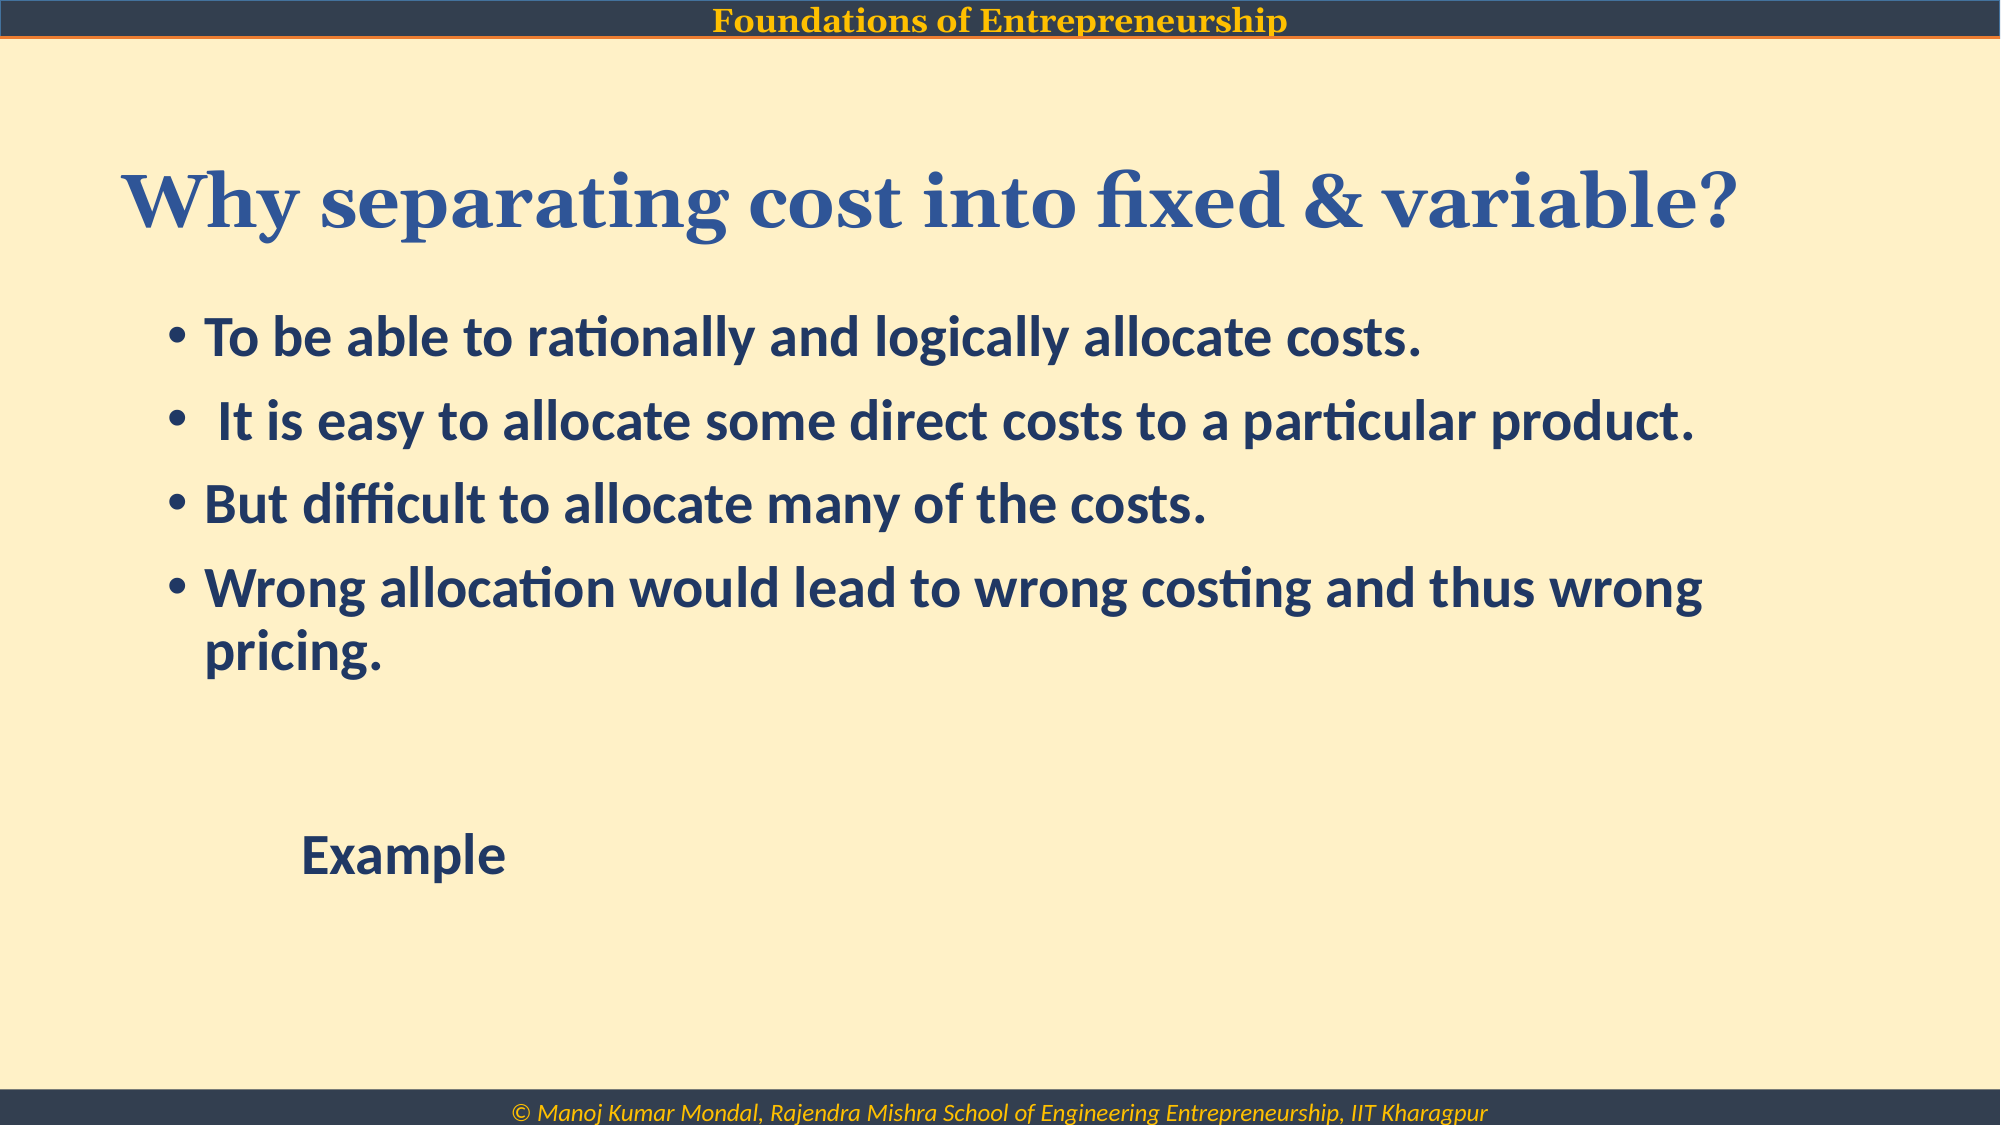

# Why separating cost into fixed & variable?
To be able to rationally and logically allocate costs.
 It is easy to allocate some direct costs to a particular product.
But difficult to allocate many of the costs.
Wrong allocation would lead to wrong costing and thus wrong pricing.

Example